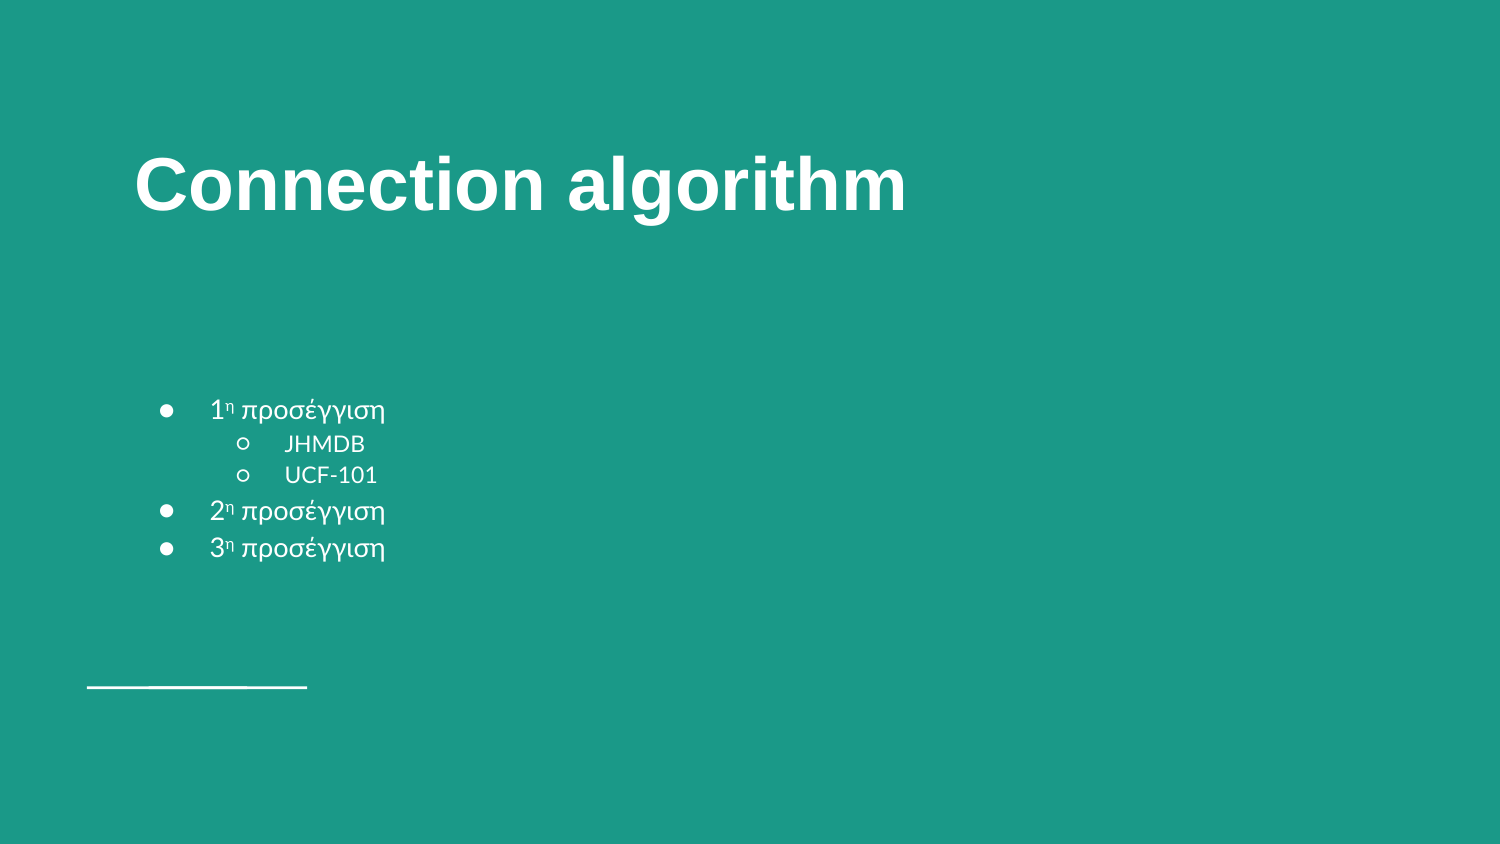

# Connection algorithm
1η προσέγγιση
JHMDB
UCF-101
2η προσέγγιση
3η προσέγγιση